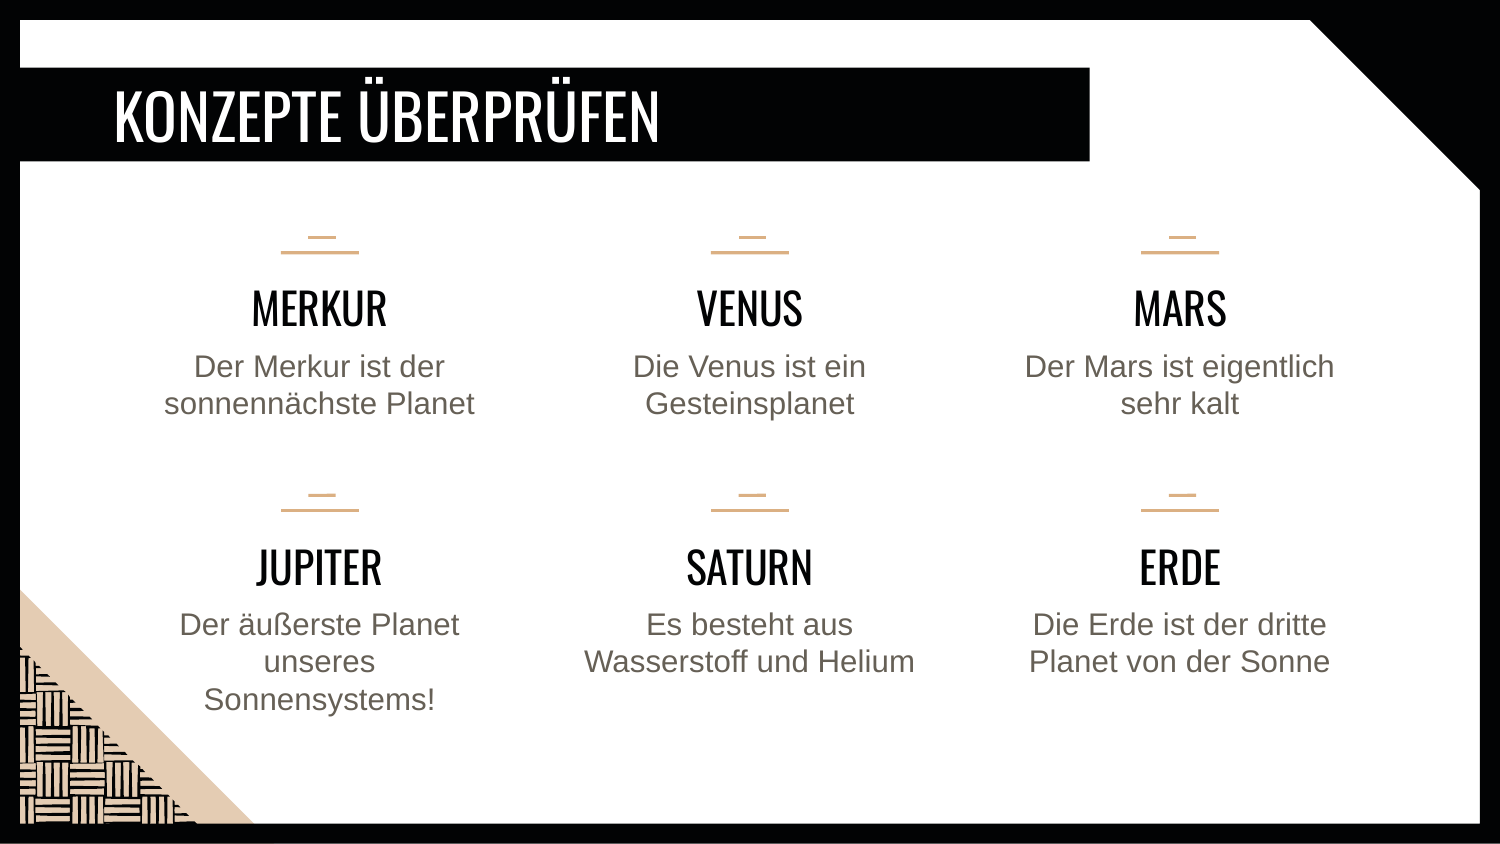

KONZEPTE ÜBERPRÜFEN
MERKUR
# VENUS
MARS
Der Merkur ist der sonnennächste Planet
Die Venus ist ein Gesteinsplanet
Der Mars ist eigentlich sehr kalt
JUPITER
SATURN
ERDE
Der äußerste Planet unseres Sonnensystems!
Es besteht aus Wasserstoff und Helium
Die Erde ist der dritte Planet von der Sonne